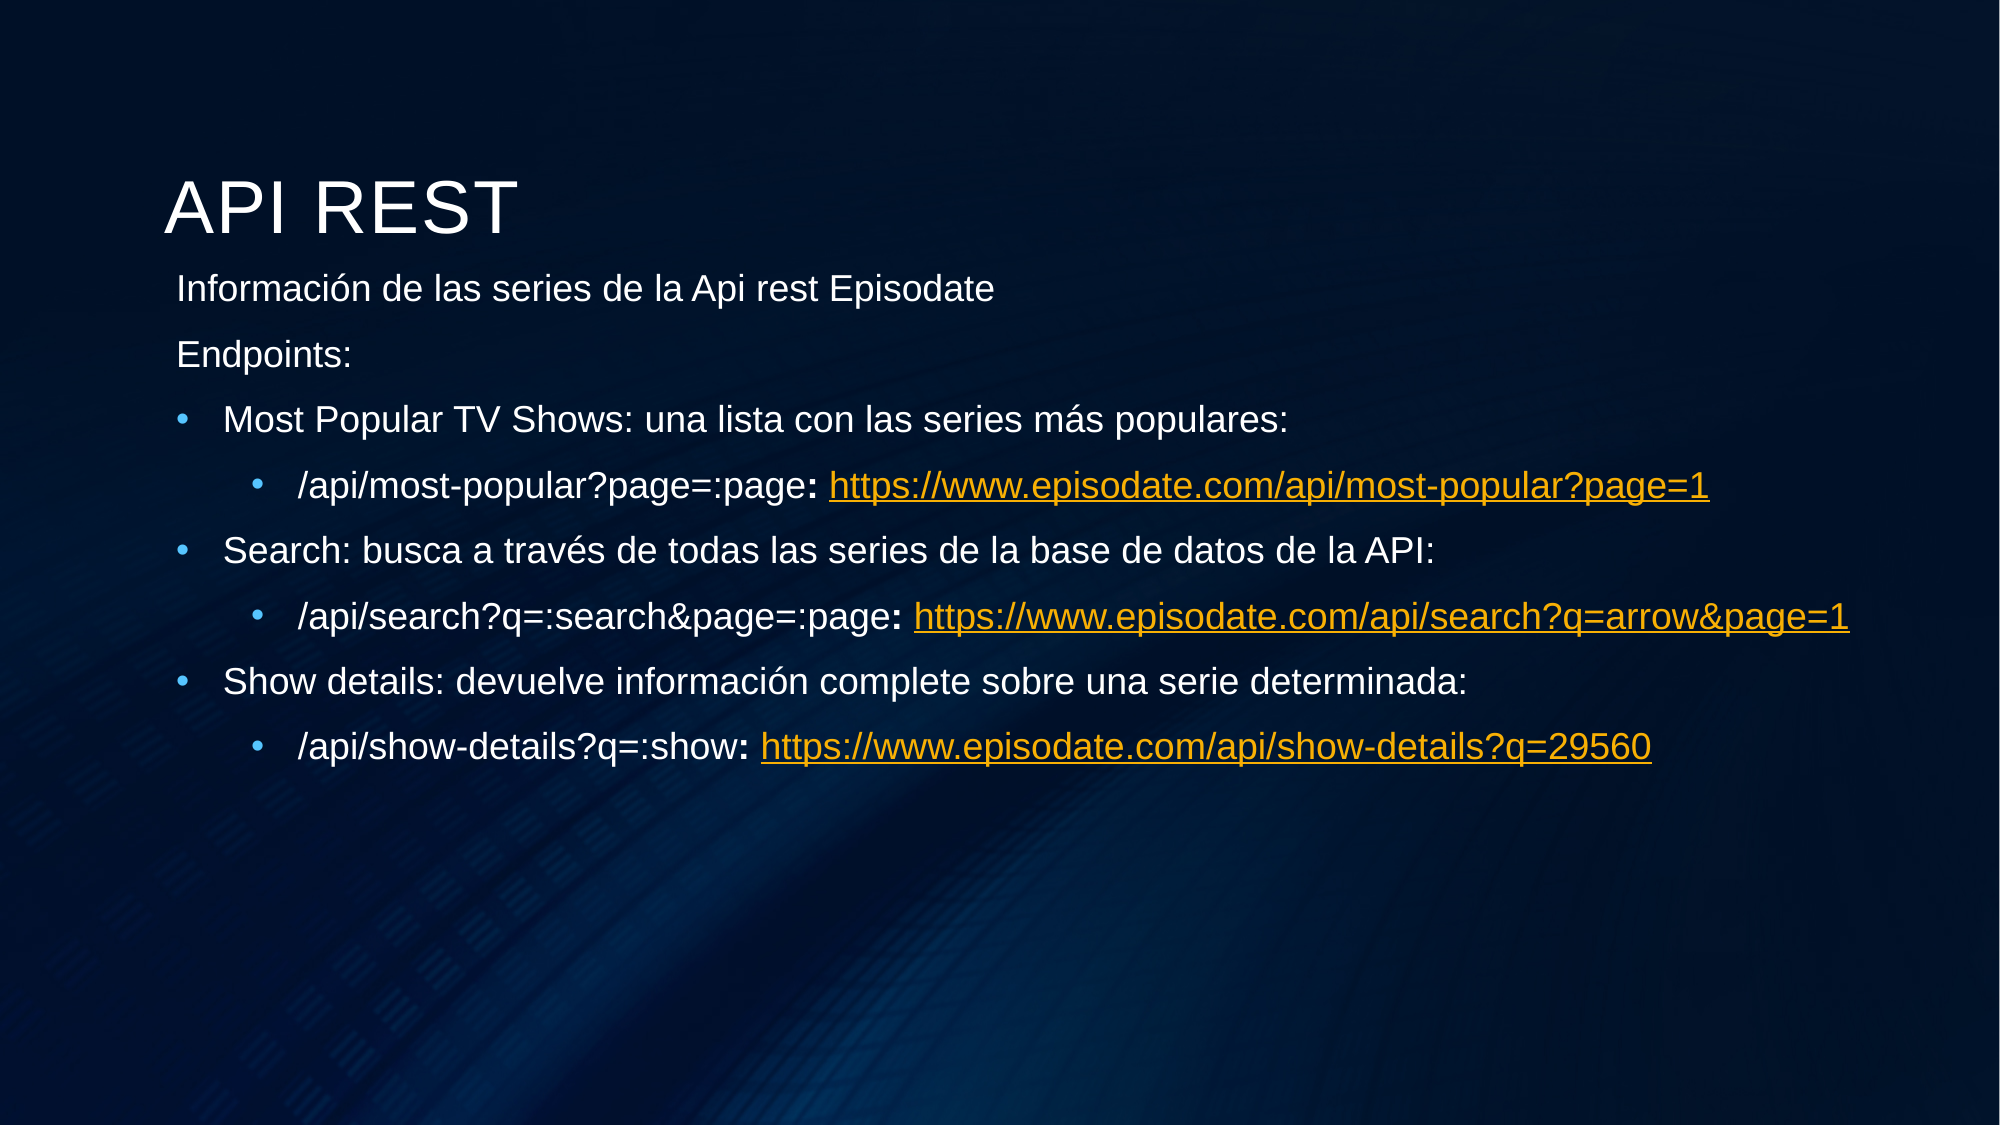

# API REST
Información de las series de la Api rest Episodate
Endpoints:
Most Popular TV Shows: una lista con las series más populares:
/api/most-popular?page=:page: https://www.episodate.com/api/most-popular?page=1
Search: busca a través de todas las series de la base de datos de la API:
/api/search?q=:search&page=:page: https://www.episodate.com/api/search?q=arrow&page=1
Show details: devuelve información complete sobre una serie determinada:
/api/show-details?q=:show: https://www.episodate.com/api/show-details?q=29560